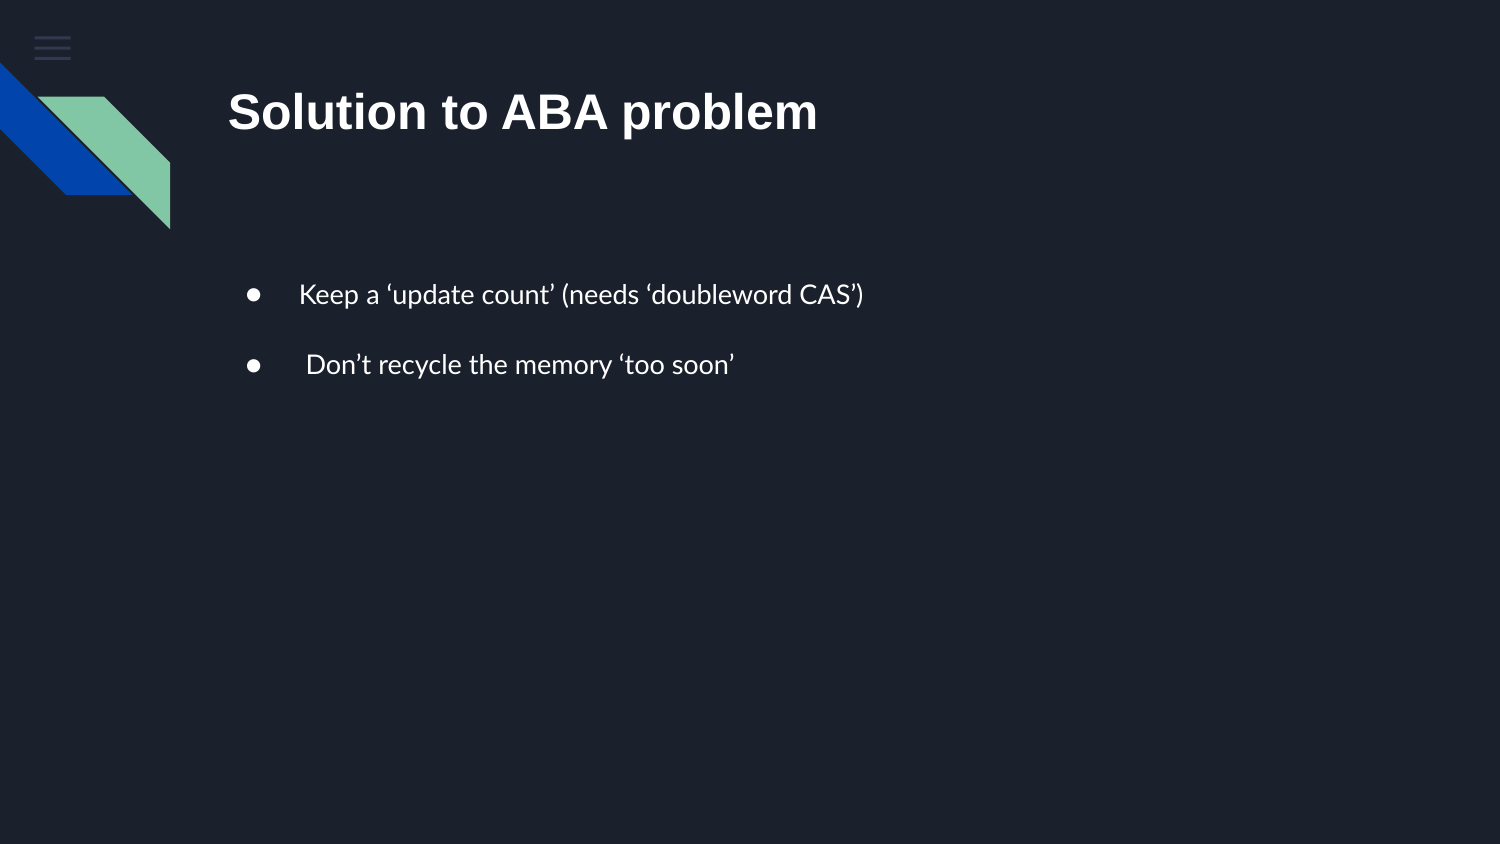

# Solution to ABA problem
Keep a ‘update count’ (needs ‘doubleword CAS’)
 Don’t recycle the memory ‘too soon’